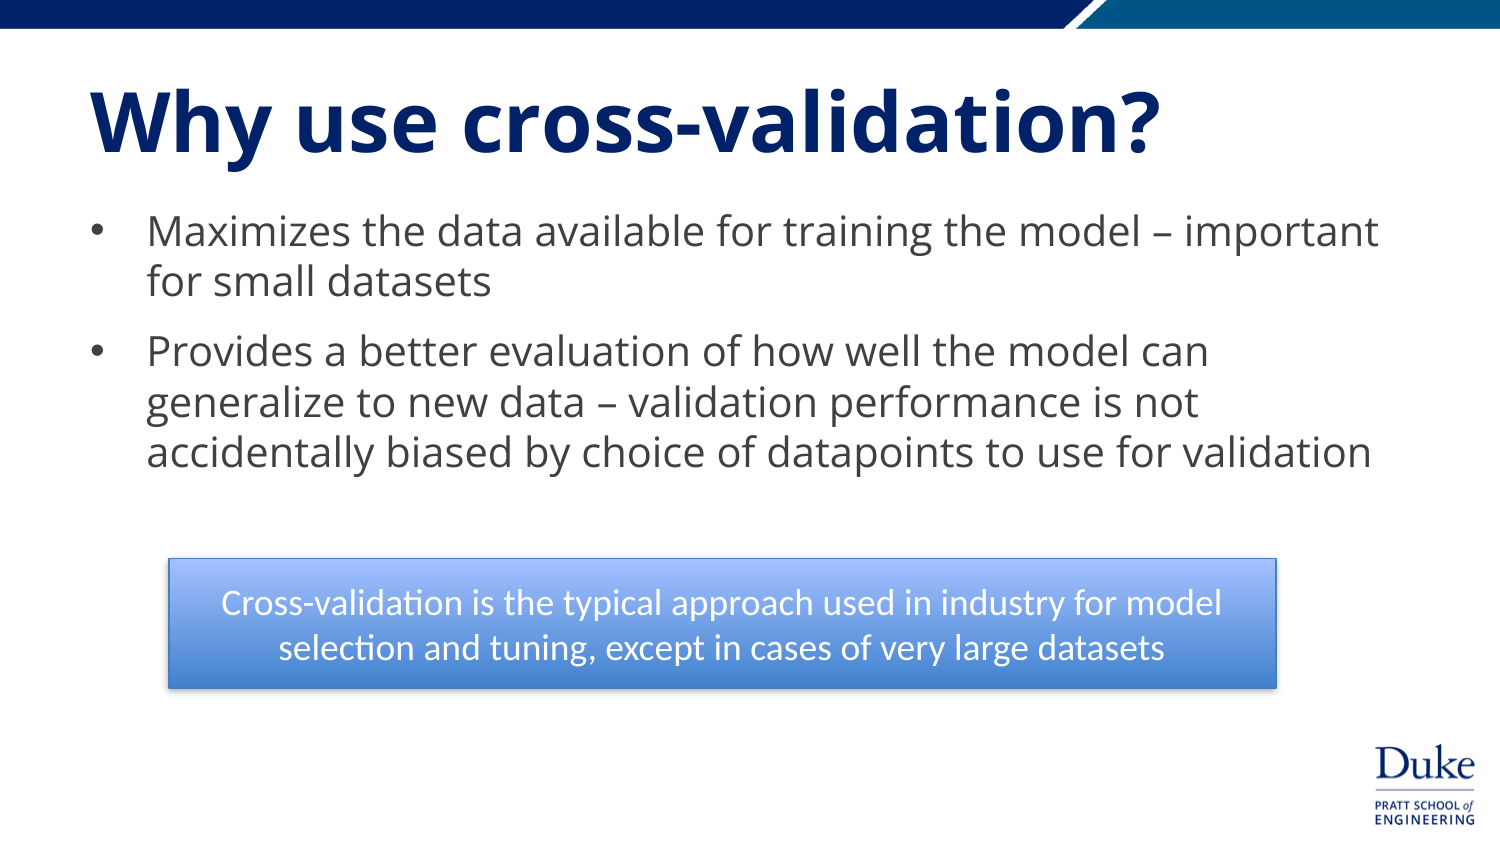

# Why use cross-validation?
Maximizes the data available for training the model – important for small datasets
Provides a better evaluation of how well the model can generalize to new data – validation performance is not accidentally biased by choice of datapoints to use for validation
Cross-validation is the typical approach used in industry for model selection and tuning, except in cases of very large datasets